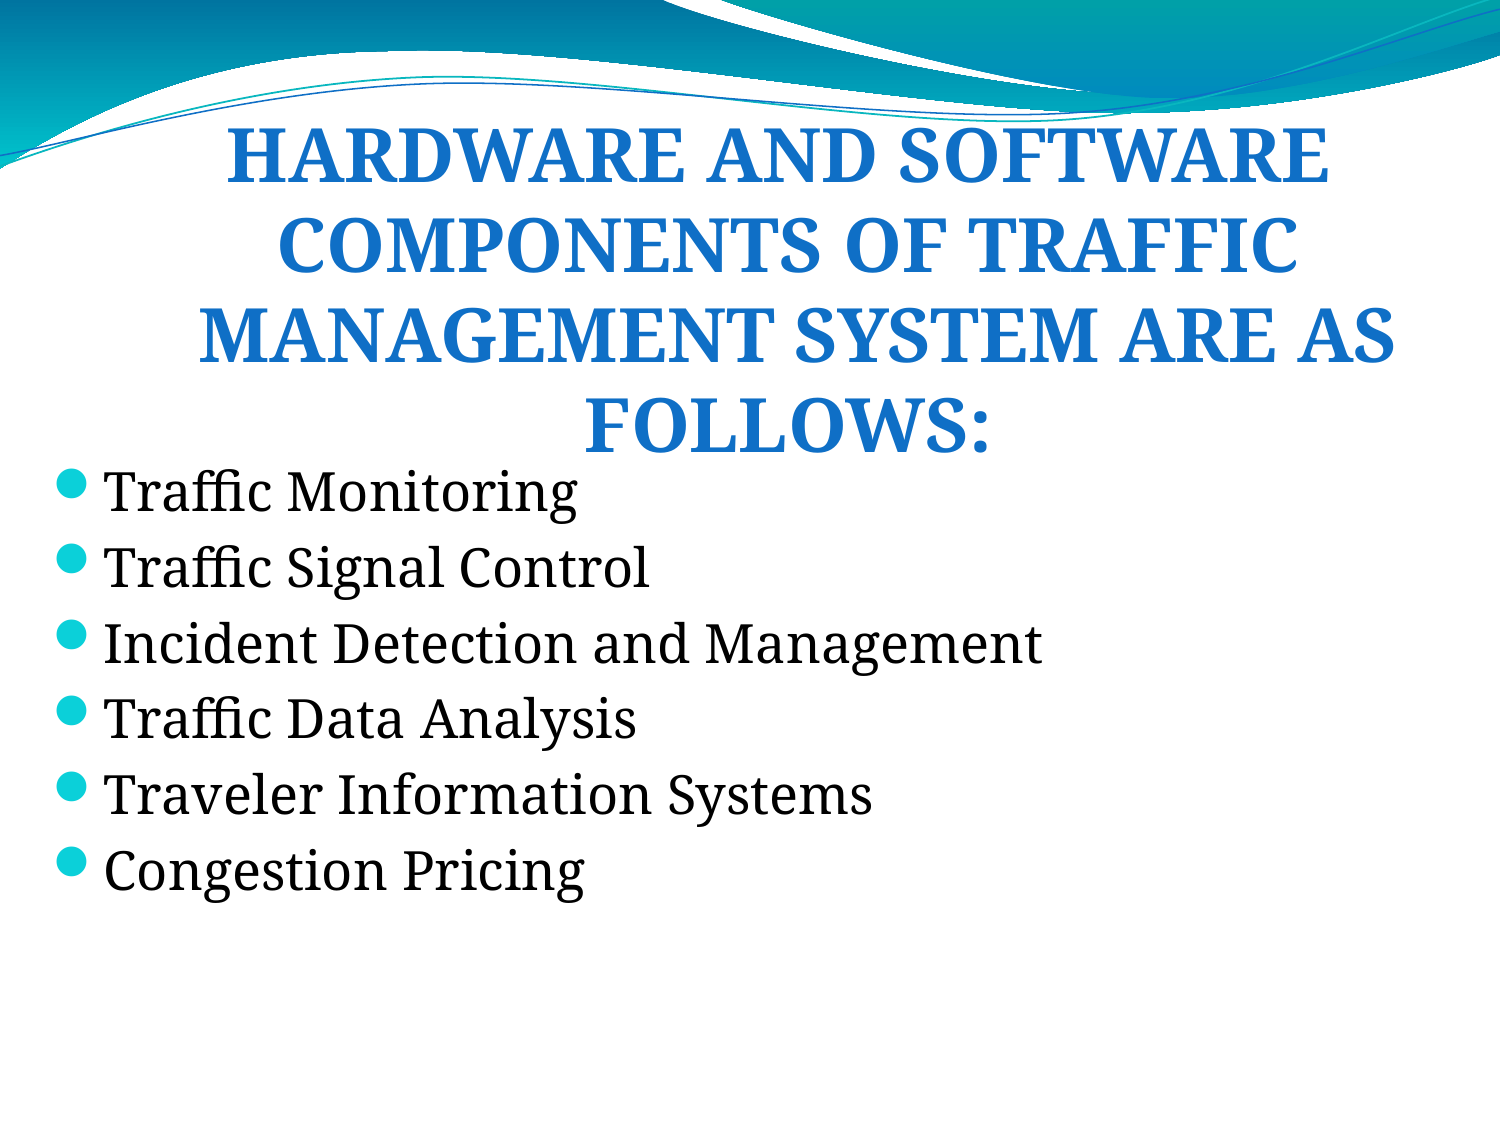

Hardware and Software
components of Traffic
 Management System are as follows:
Traffic Monitoring
Traffic Signal Control
Incident Detection and Management
Traffic Data Analysis
Traveler Information Systems
Congestion Pricing